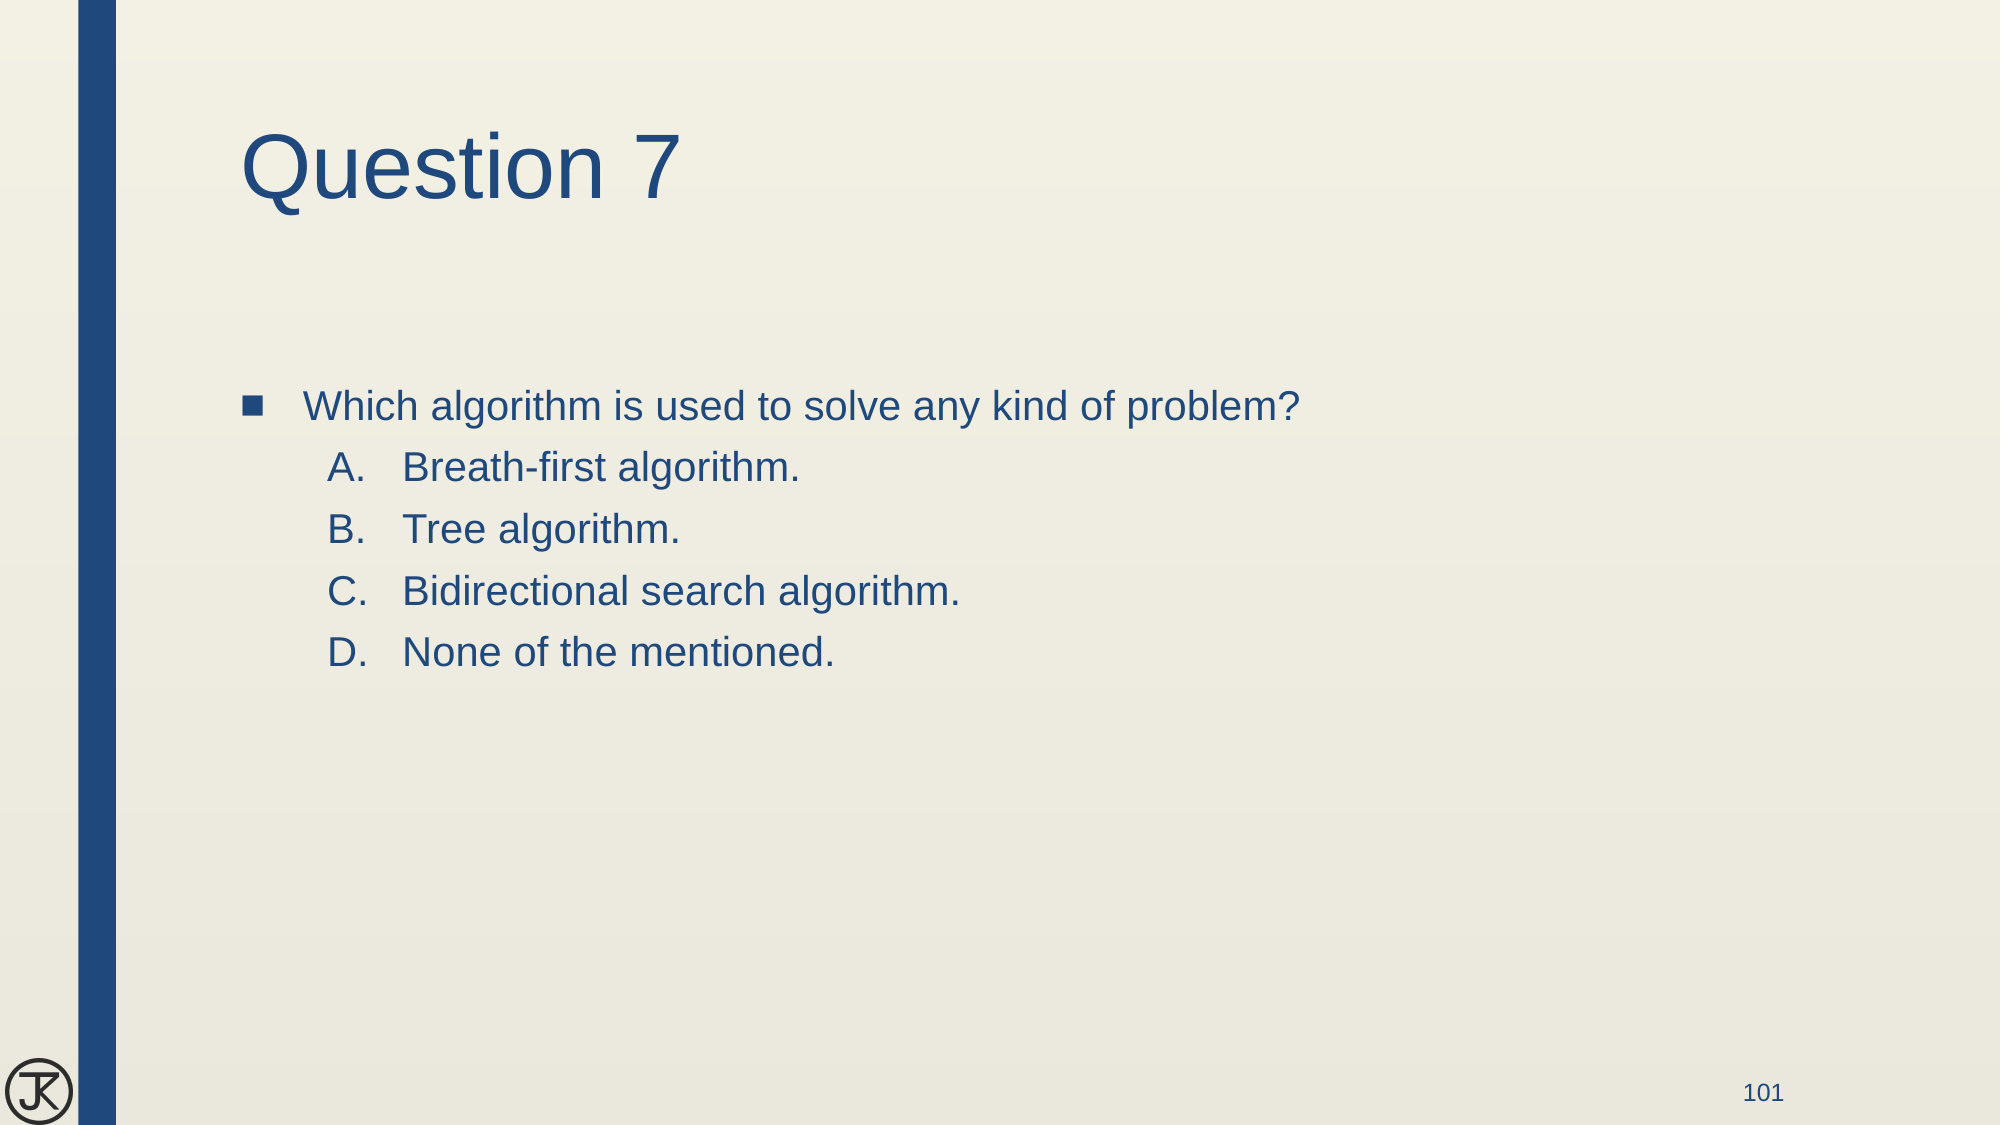

# Question 7
Which algorithm is used to solve any kind of problem?
Breath-first algorithm.
Tree algorithm.
Bidirectional search algorithm.
None of the mentioned.
101